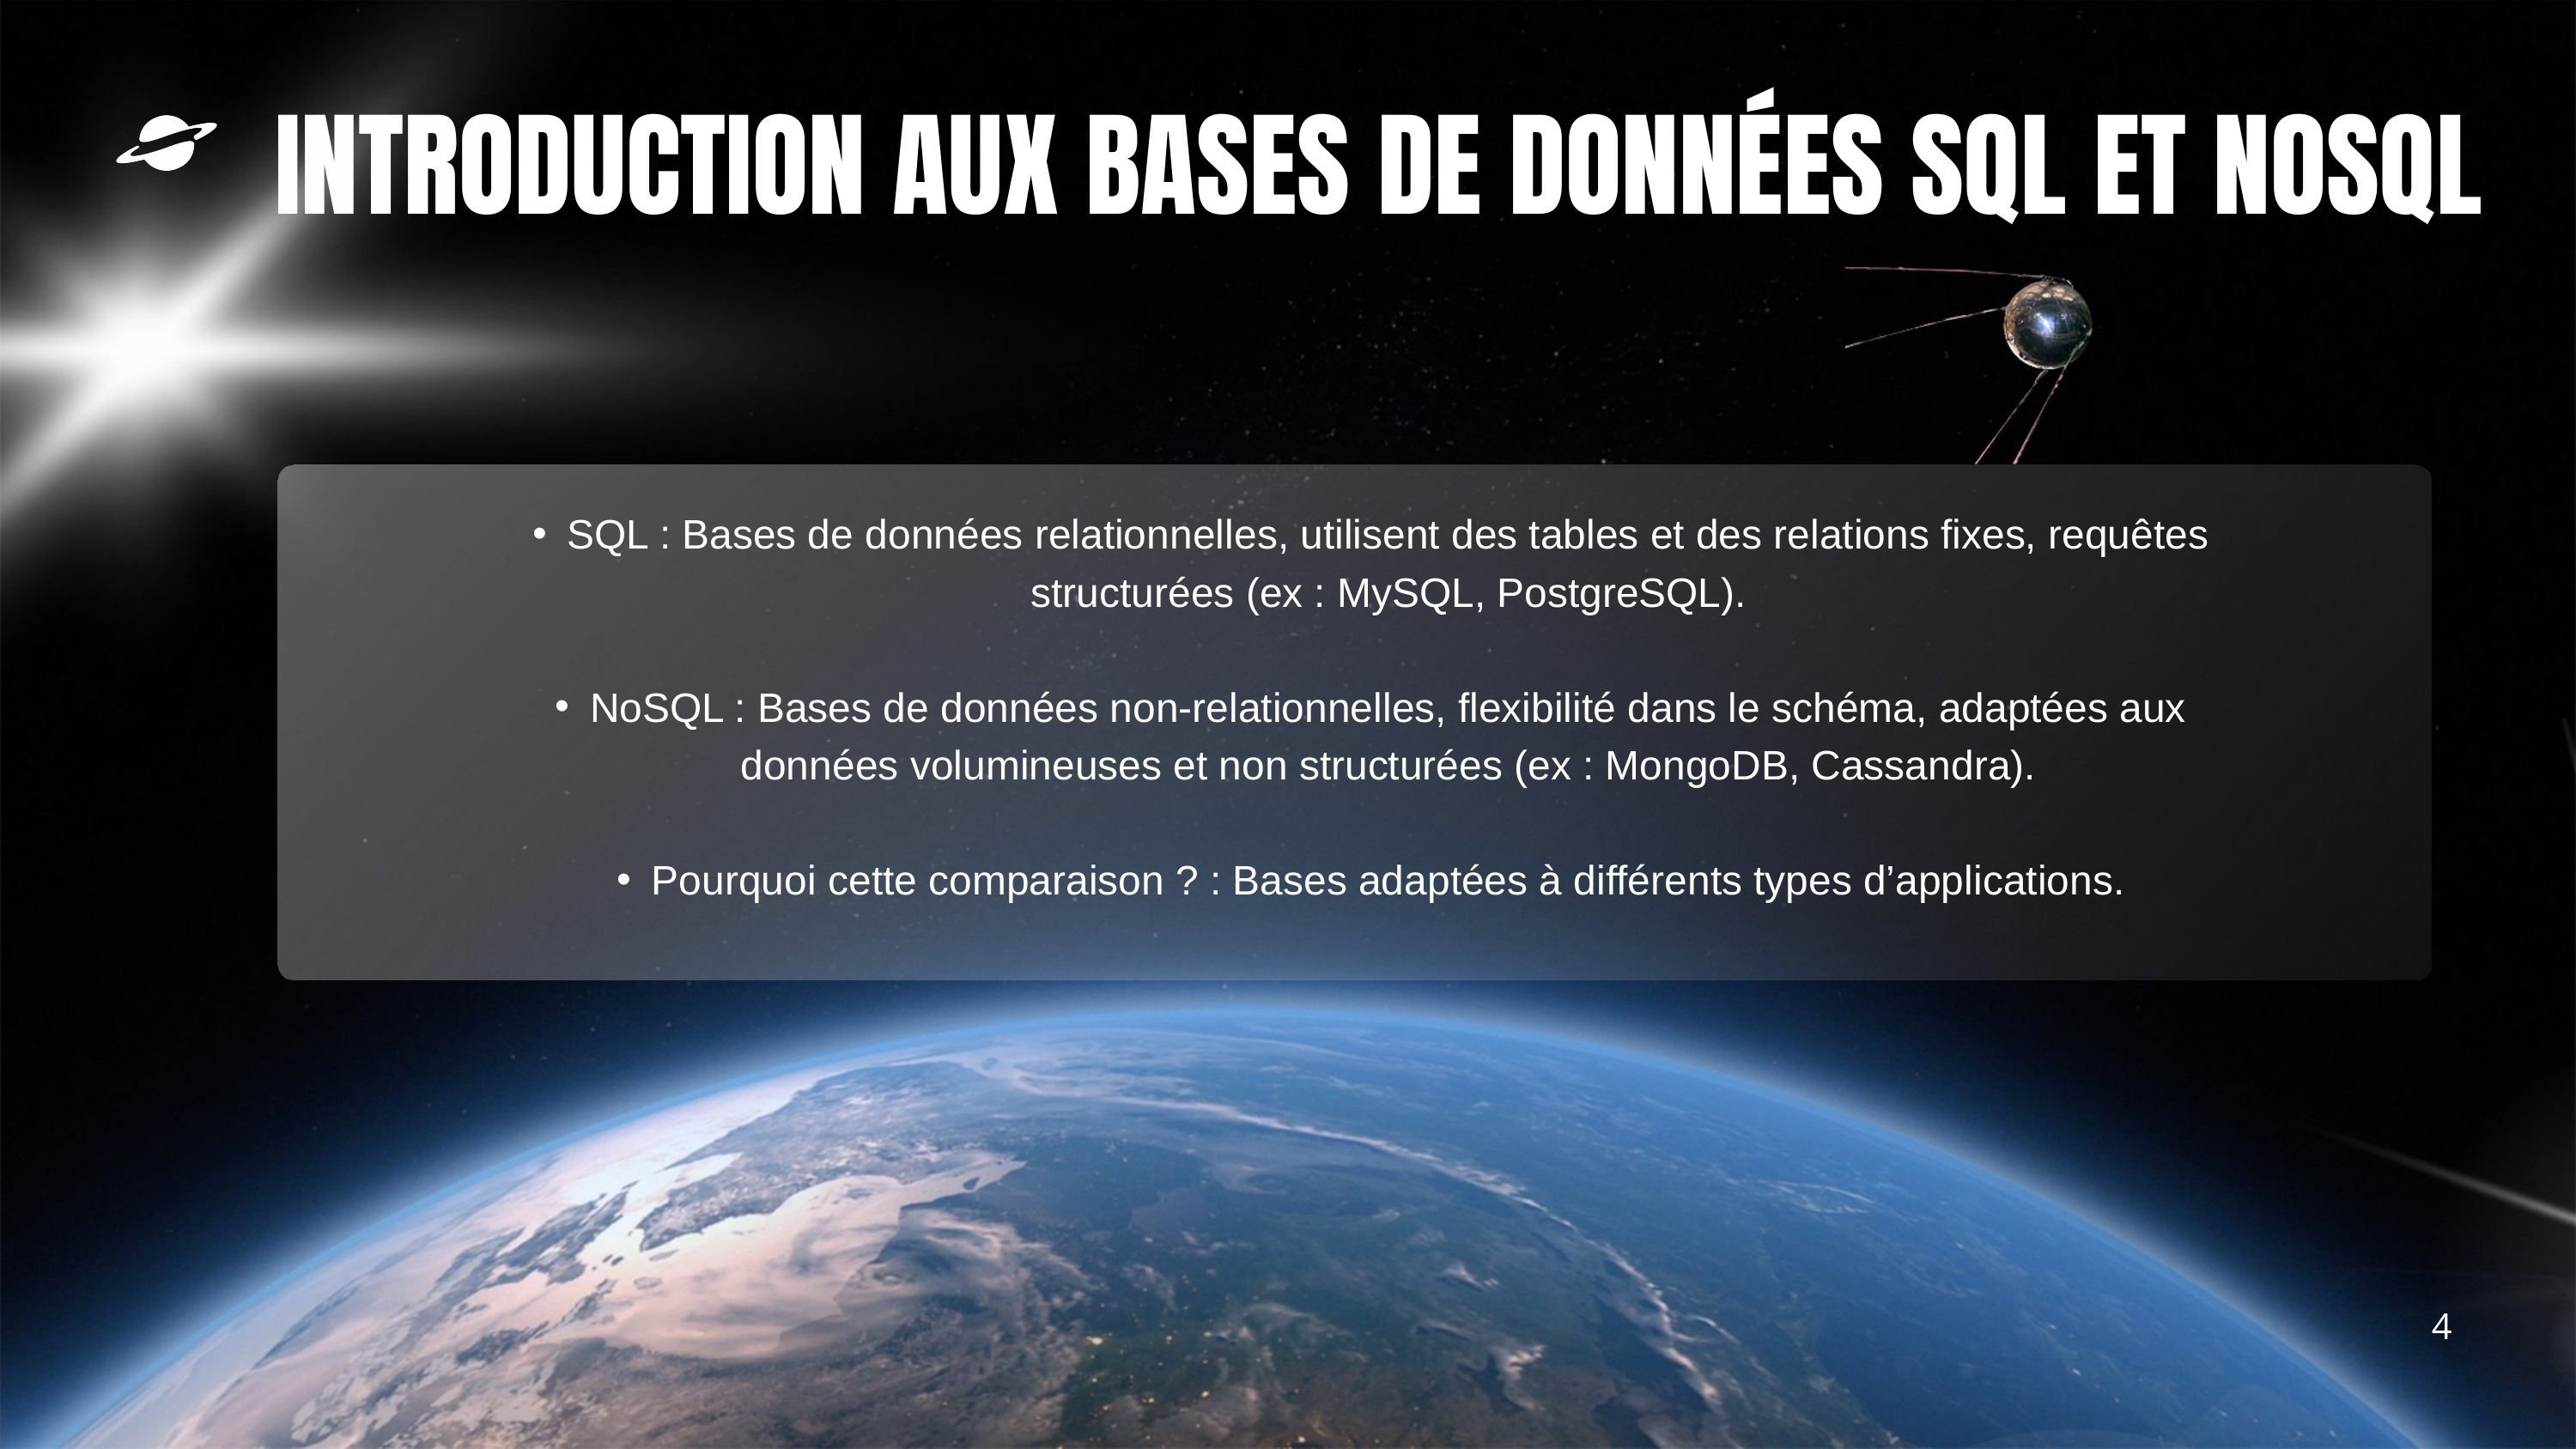

INTRODUCTION AUX BASES DE DONNÉES SQL ET NOSQL

SQL : Bases de données relationnelles, utilisent des tables et des relations fixes, requêtes structurées (ex : MySQL, PostgreSQL).

NoSQL : Bases de données non-relationnelles, flexibilité dans le schéma, adaptées aux données volumineuses et non structurées (ex : MongoDB, Cassandra).

Pourquoi cette comparaison ? : Bases adaptées à différents types d’applications.

4